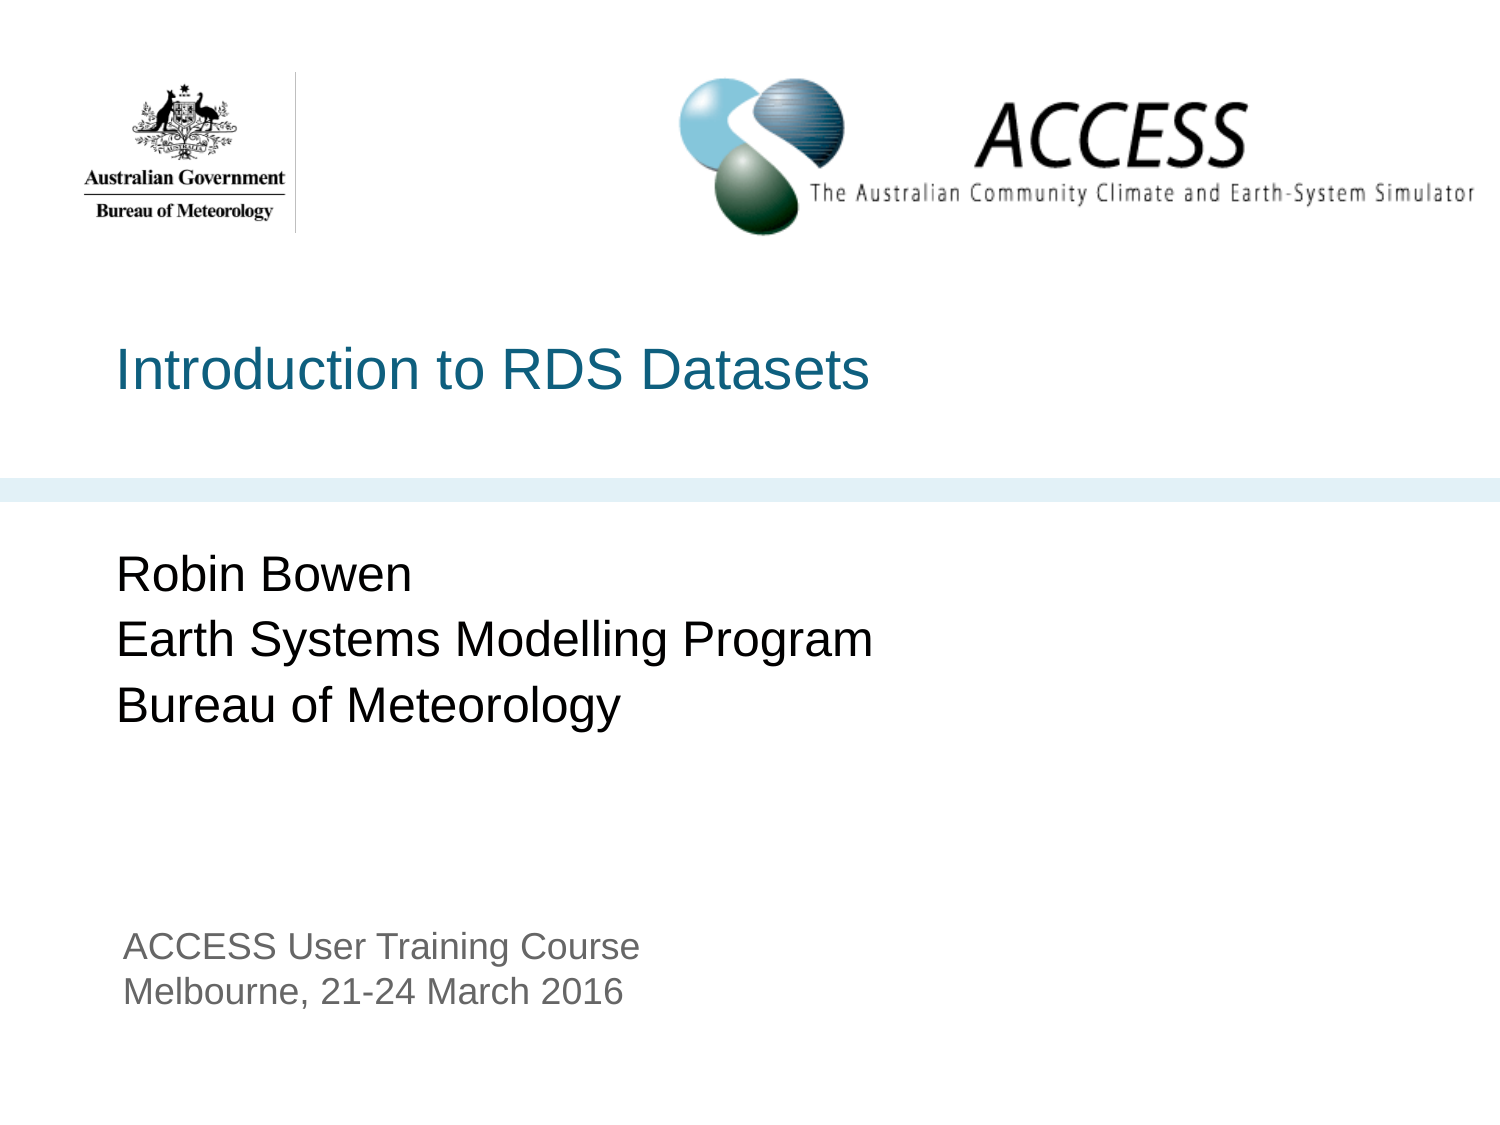

# Introduction to RDS Datasets
Robin Bowen
Earth Systems Modelling Program
Bureau of Meteorology
ACCESS User Training Course
Melbourne, 21-24 March 2016